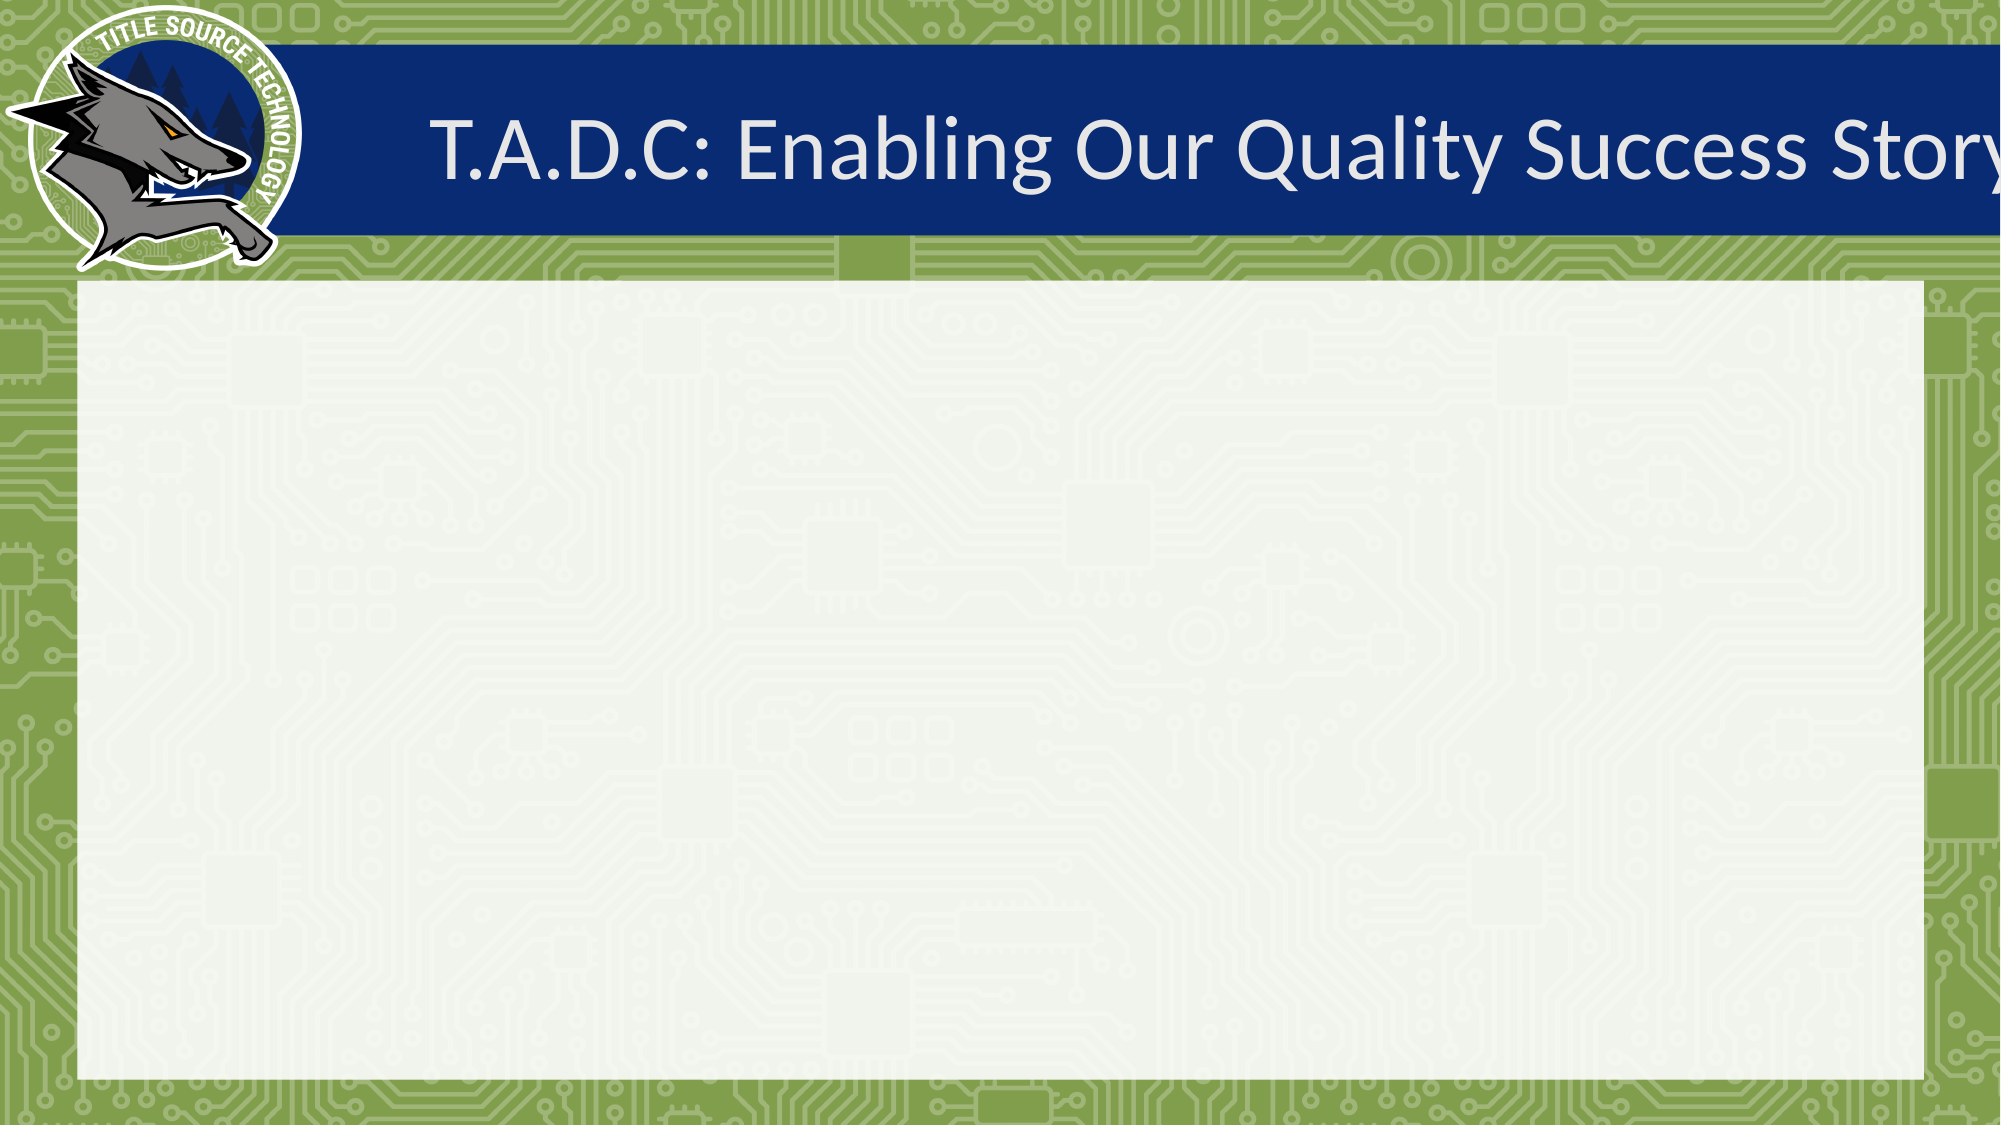

# T.A.D.C: Enabling Our Quality Success Story